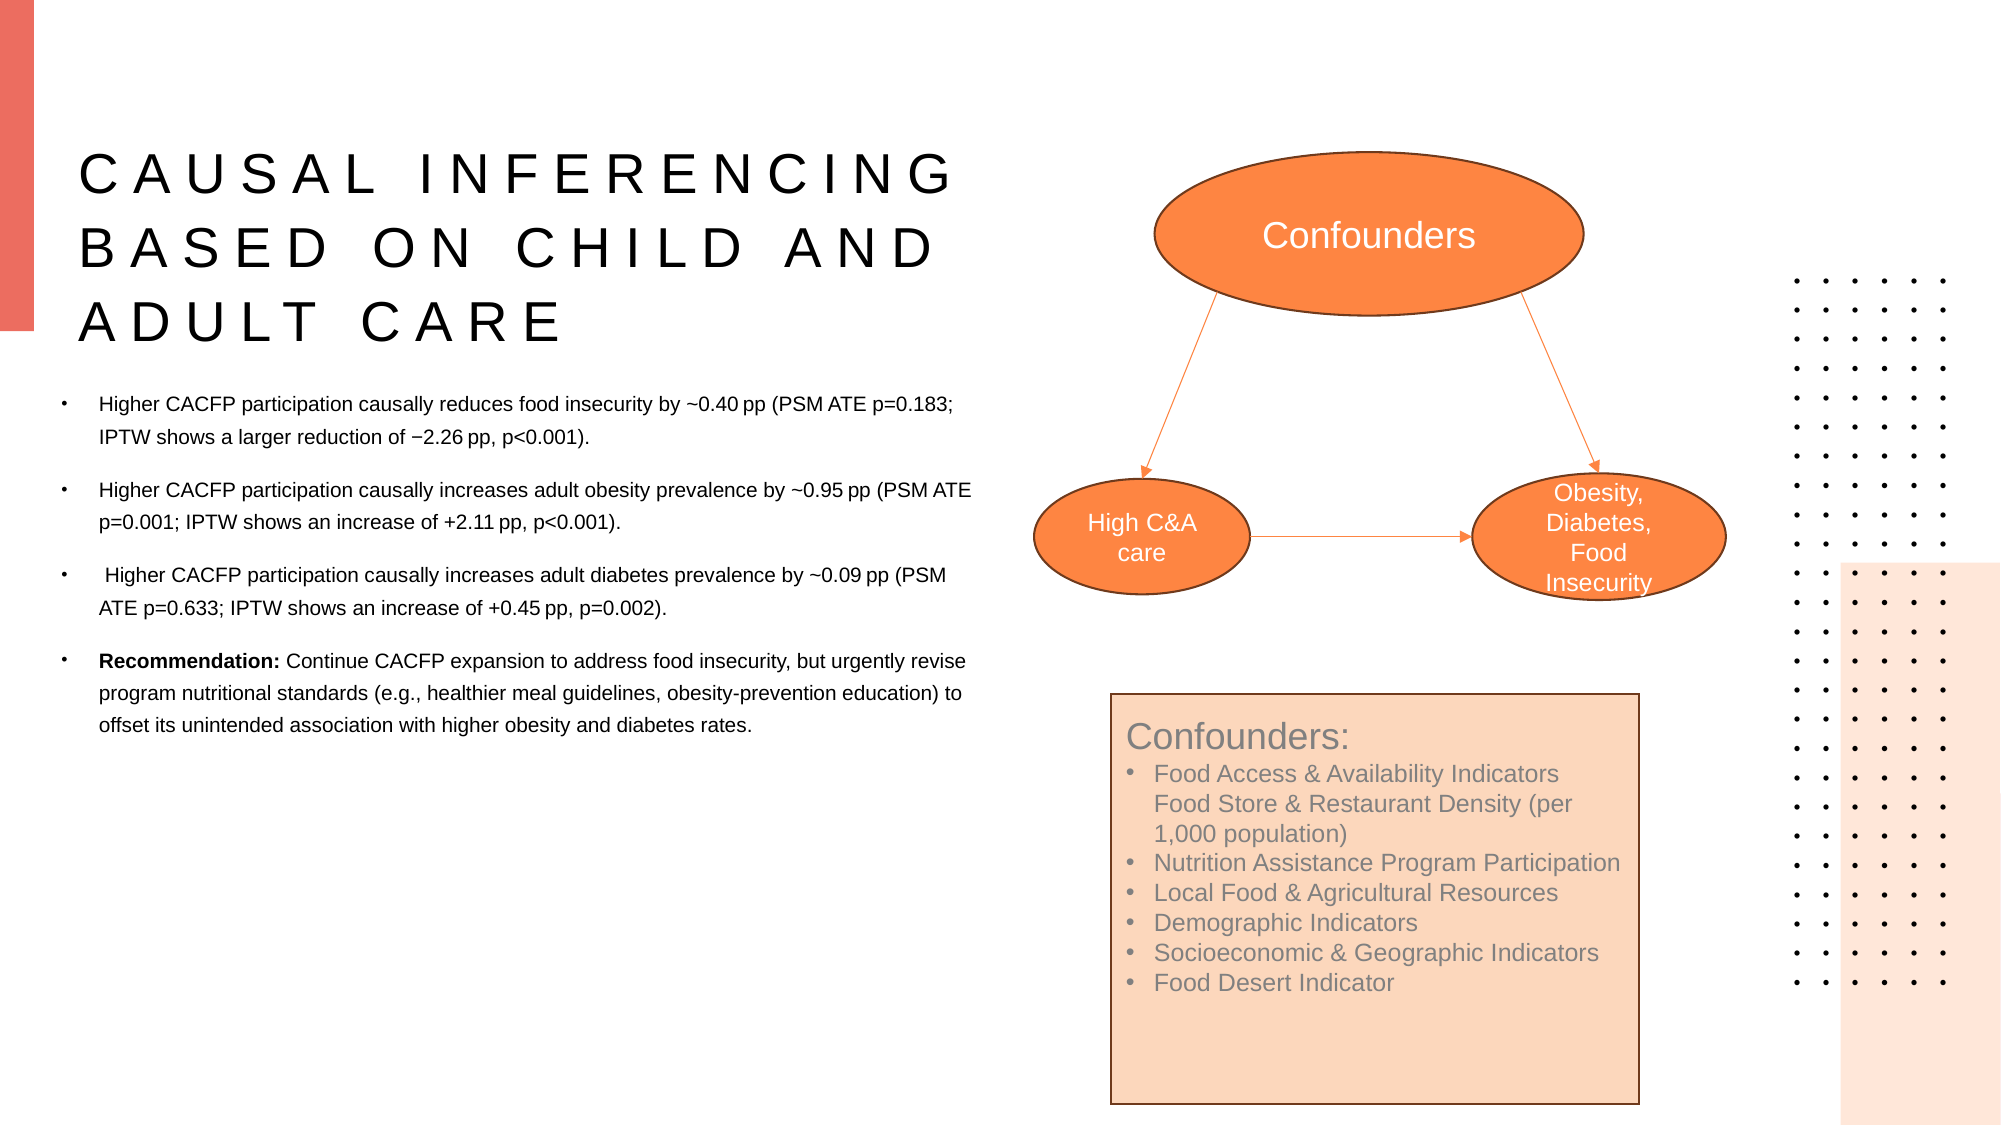

# Causal Inferencing based on Child and ADULT care
Confounders

Higher CACFP participation causally reduces food insecurity by ~0.40 pp (PSM ATE p=0.183; IPTW shows a larger reduction of −2.26 pp, p<0.001).
Higher CACFP participation causally increases adult obesity prevalence by ~0.95 pp (PSM ATE p=0.001; IPTW shows an increase of +2.11 pp, p<0.001).
 Higher CACFP participation causally increases adult diabetes prevalence by ~0.09 pp (PSM ATE p=0.633; IPTW shows an increase of +0.45 pp, p=0.002).
Recommendation: Continue CACFP expansion to address food insecurity, but urgently revise program nutritional standards (e.g., healthier meal guidelines, obesity‑prevention education) to offset its unintended association with higher obesity and diabetes rates.
Obesity, Diabetes,
Food Insecurity
High C&A care

Confounders:
Food Access & Availability Indicators
Food Store & Restaurant Density (per 1,000 population)
Nutrition Assistance Program Participation
Local Food & Agricultural Resources
Demographic Indicators
Socioeconomic & Geographic Indicators
Food Desert Indicator